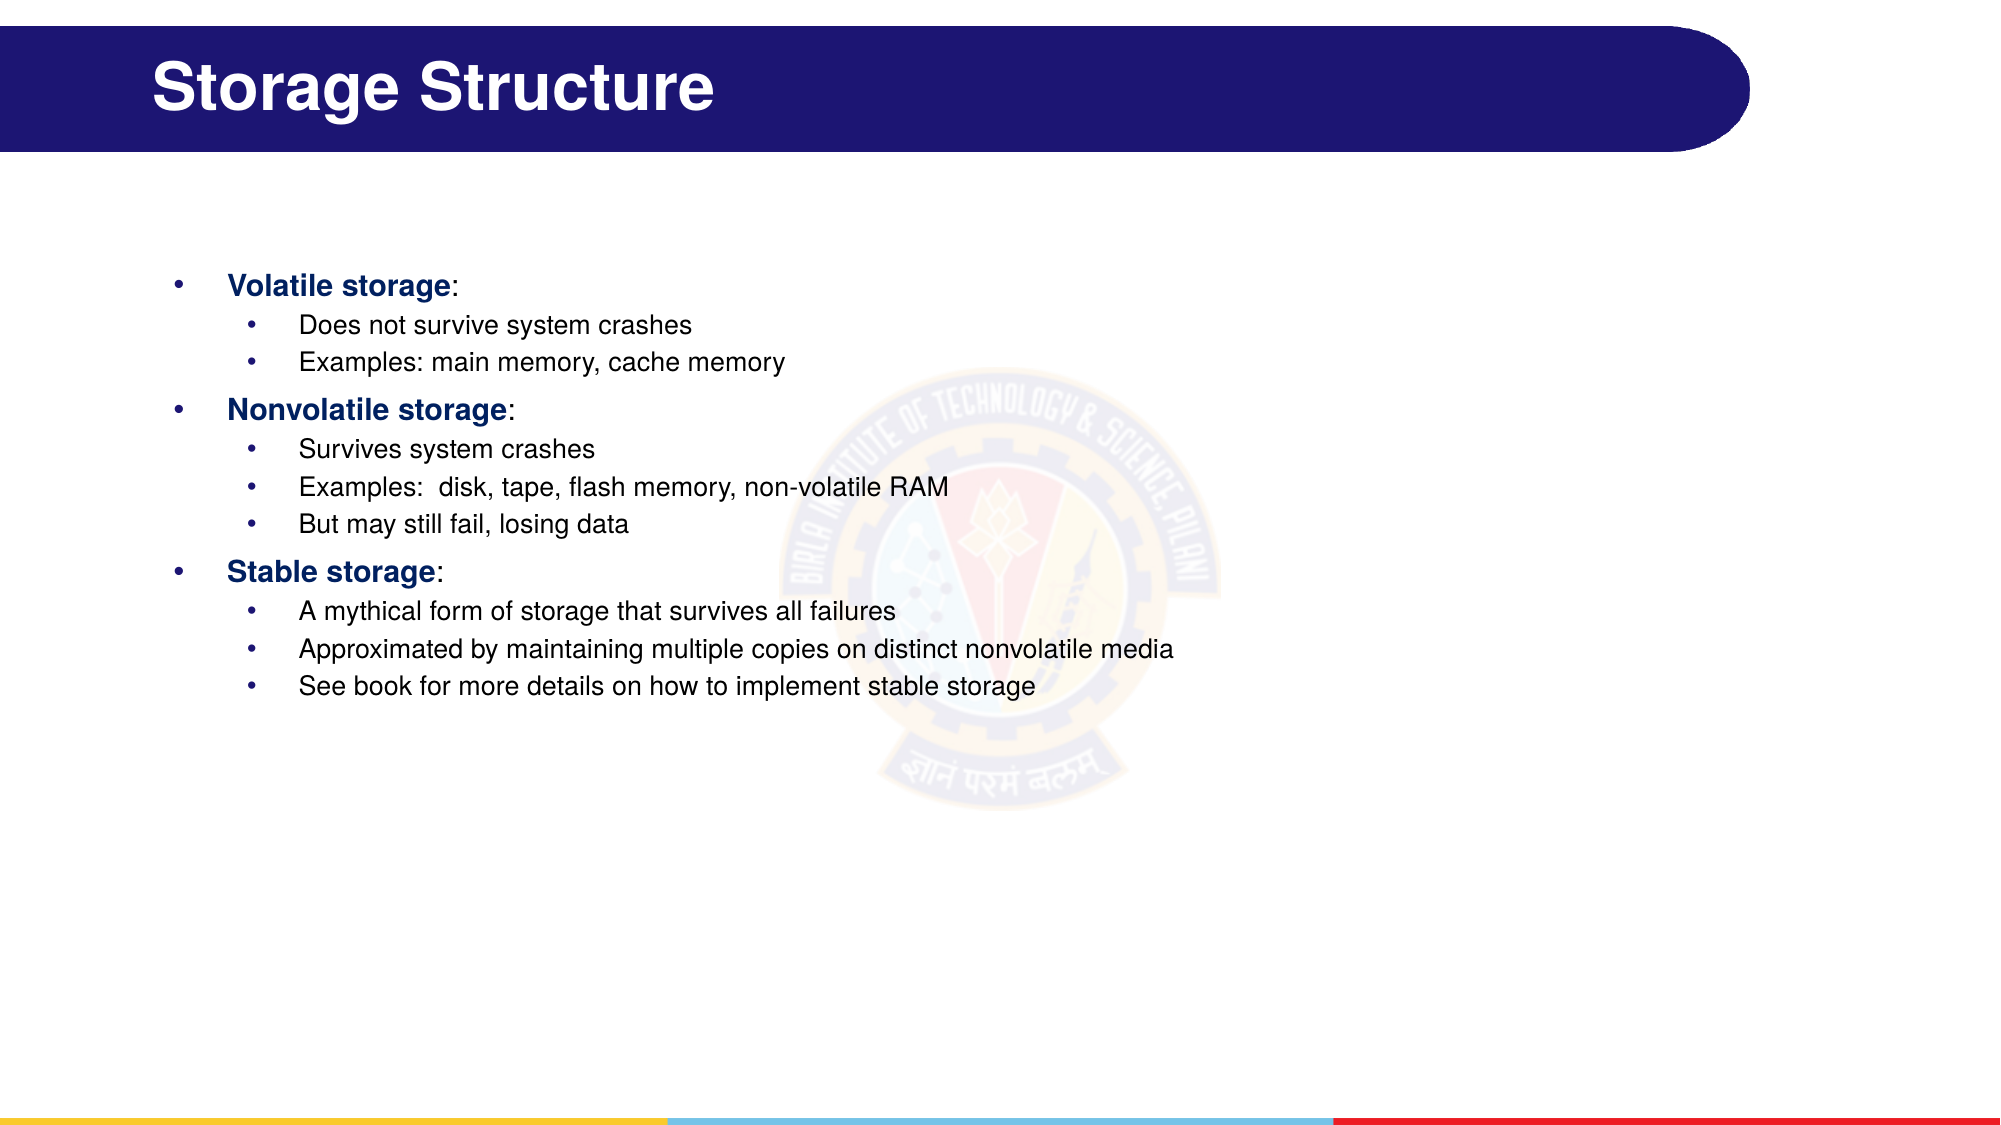

# Storage Structure

Volatile storage:
Does not survive system crashes
Examples: main memory, cache memory
Nonvolatile storage:
Survives system crashes
Examples:  disk, tape, flash memory, non-volatile RAM
But may still fail, losing data
Stable storage:
A mythical form of storage that survives all failures
Approximated by maintaining multiple copies on distinct nonvolatile media
See book for more details on how to implement stable storage